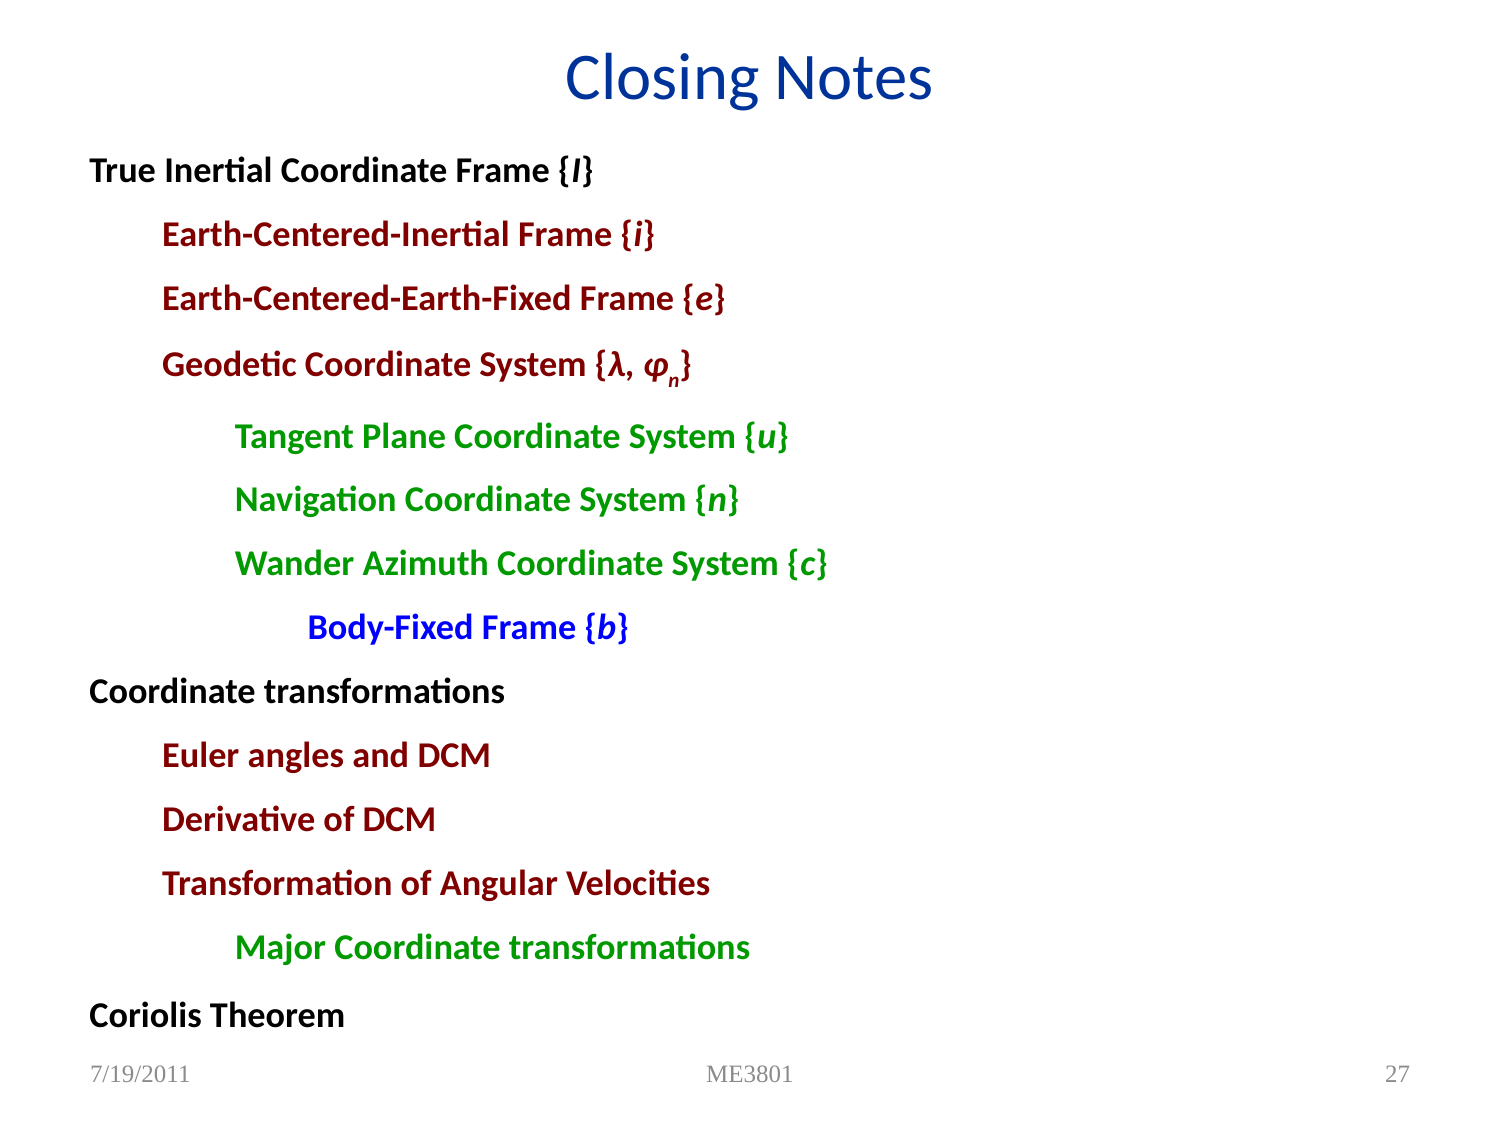

# Closing Notes
True Inertial Coordinate Frame {I}
Earth-Centered-Inertial Frame {i}
Earth-Centered-Earth-Fixed Frame {e}
Geodetic Coordinate System {λ, φn}
Tangent Plane Coordinate System {u}
Navigation Coordinate System {n}
Wander Azimuth Coordinate System {c}
Body-Fixed Frame {b}
Coordinate transformations
Euler angles and DCM
Derivative of DCM
Transformation of Angular Velocities
Major Coordinate transformations
Coriolis Theorem

7/19/2011
ME3801
27